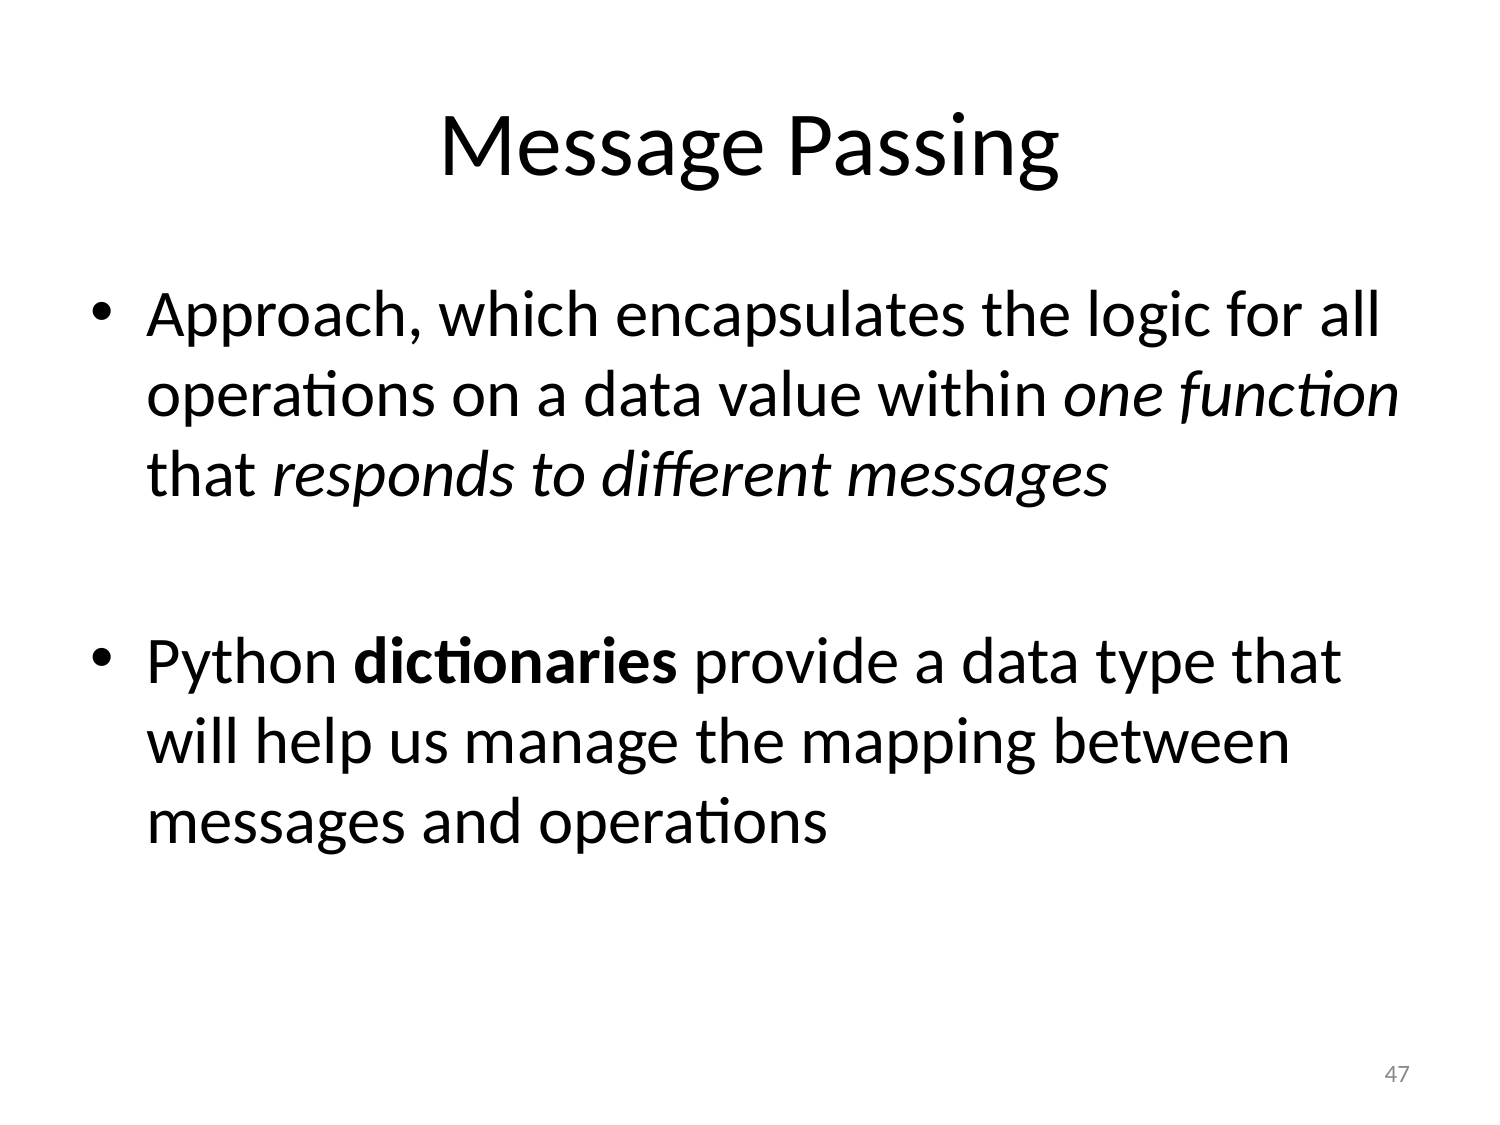

# Message Passing
Approach, which encapsulates the logic for all operations on a data value within one function that responds to different messages

Python dictionaries provide a data type that will help us manage the mapping between messages and operations
47